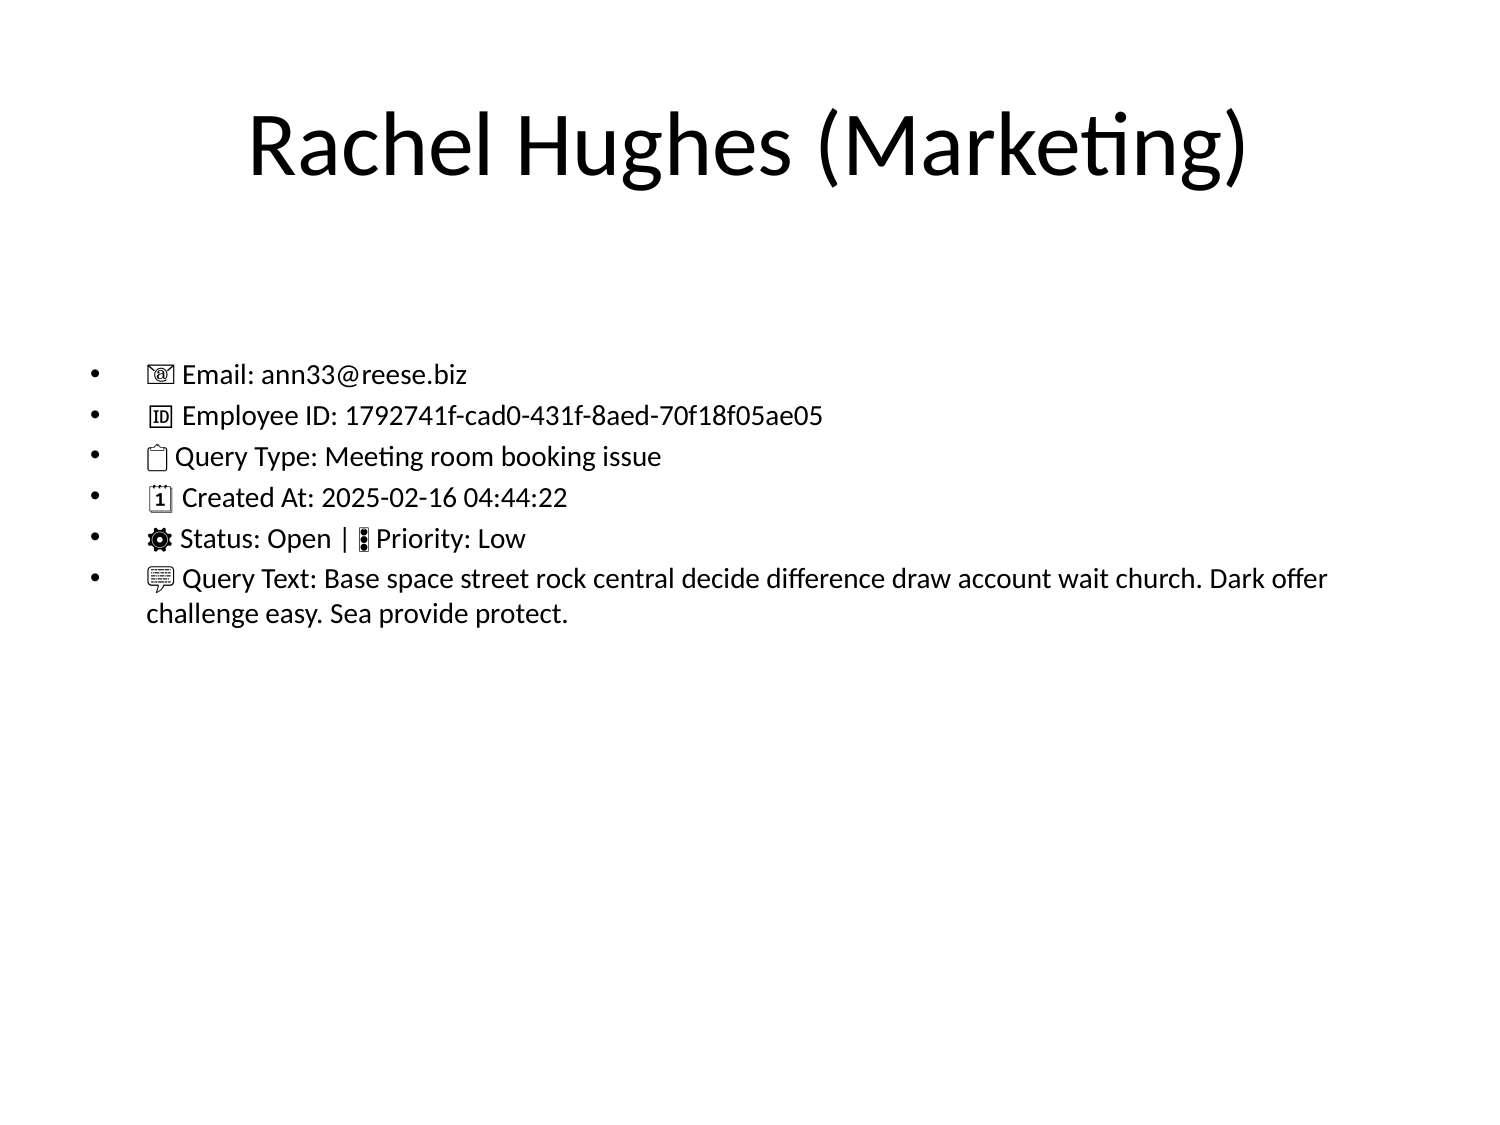

# Rachel Hughes (Marketing)

📧 Email: ann33@reese.biz
🆔 Employee ID: 1792741f-cad0-431f-8aed-70f18f05ae05
📋 Query Type: Meeting room booking issue
🗓 Created At: 2025-02-16 04:44:22
⚙ Status: Open | 🚦 Priority: Low
💬 Query Text: Base space street rock central decide difference draw account wait church. Dark offer challenge easy. Sea provide protect.